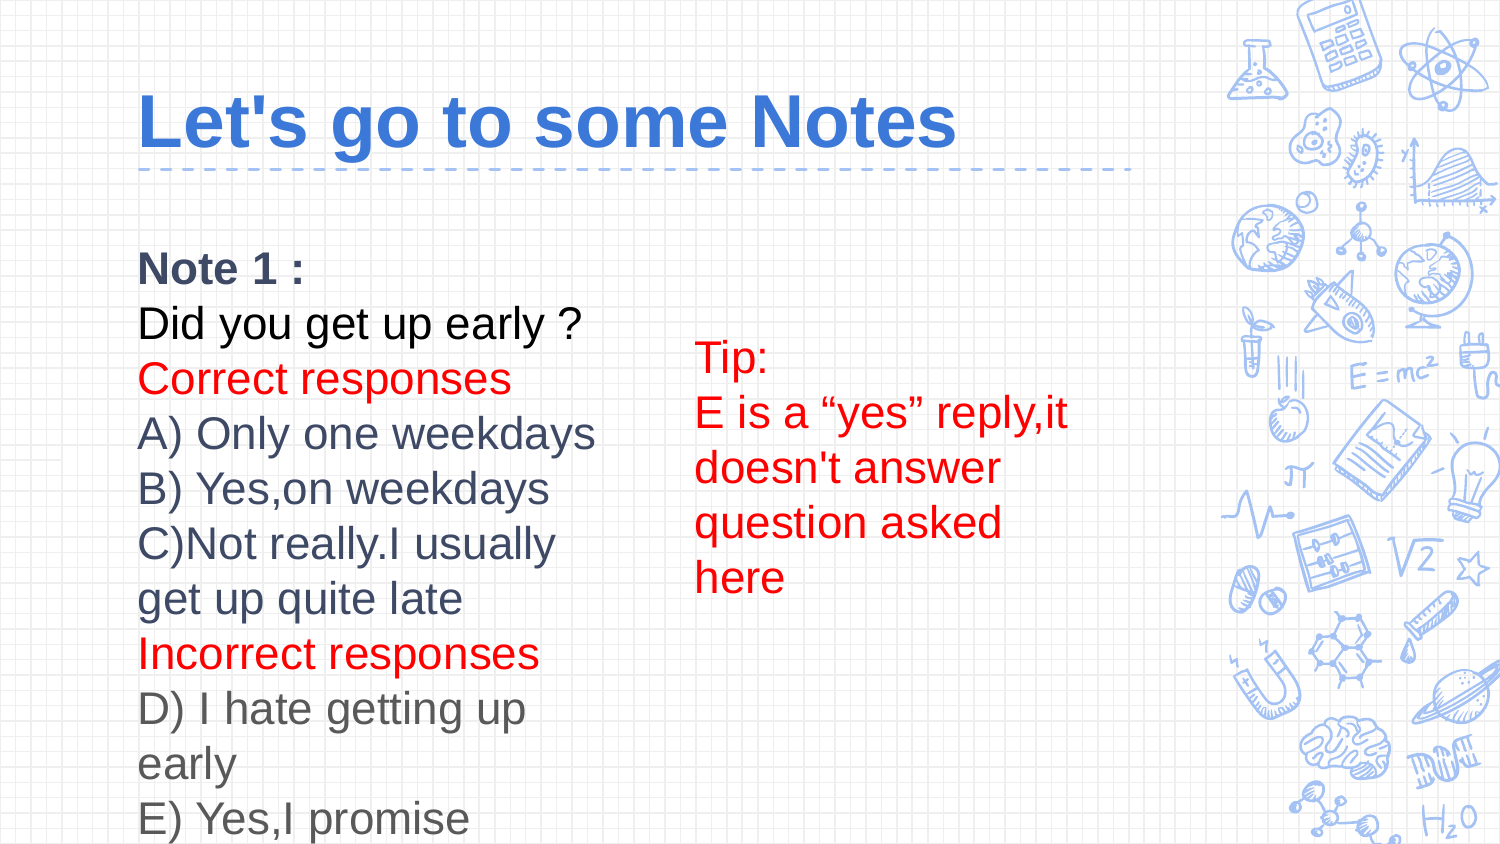

# Let's go to some Notes
Note 1 :
Did you get up early ?
Correct responses
A) Only one weekdays
B) Yes,on weekdays
C)Not really.I usually get up quite late
Incorrect responses
D) I hate getting up early
E) Yes,I promise
Tip:
E is a “yes” reply,it doesn't answer question asked here